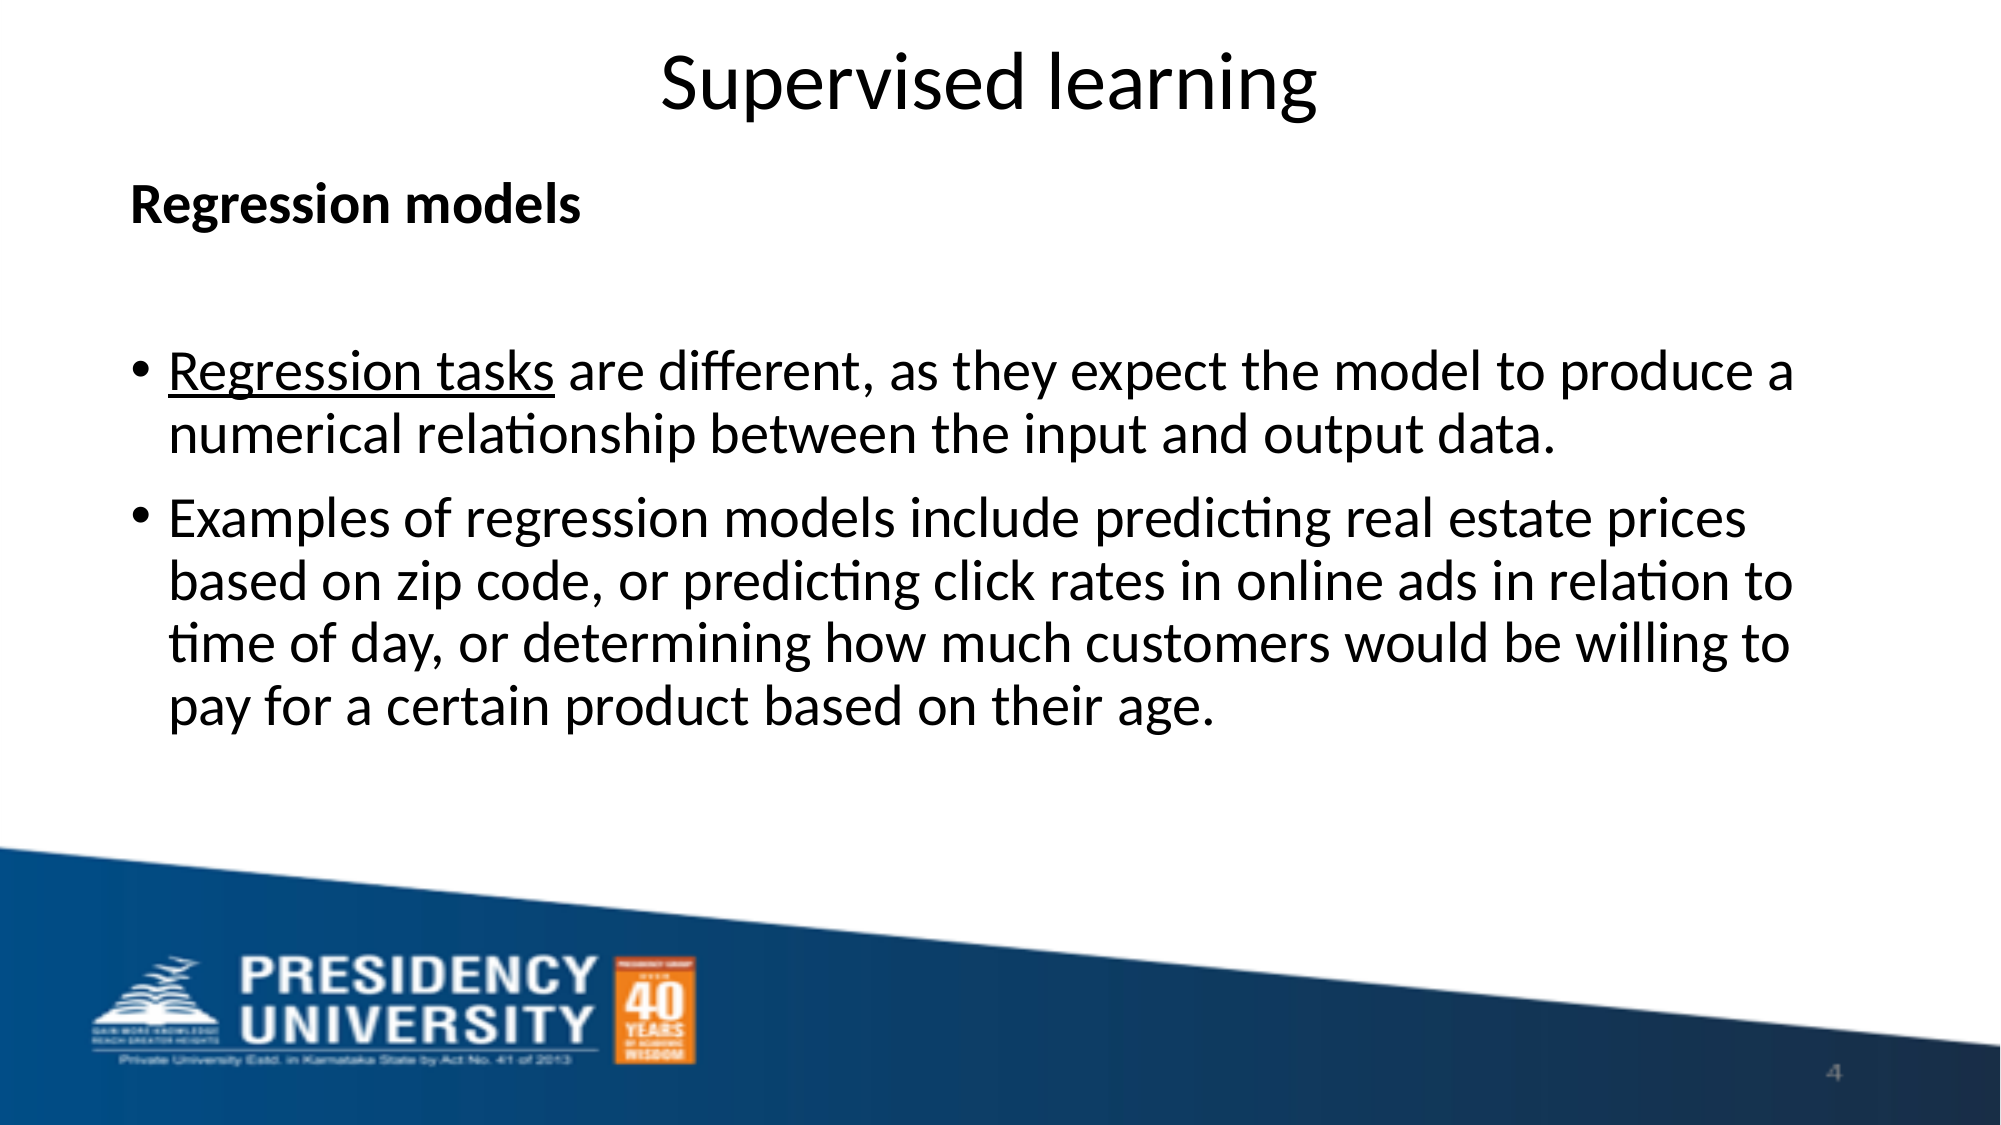

# Supervised learning
Regression models

Regression tasks are different, as they expect the model to produce a numerical relationship between the input and output data.
Examples of regression models include predicting real estate prices based on zip code, or predicting click rates in online ads in relation to time of day, or determining how much customers would be willing to pay for a certain product based on their age.